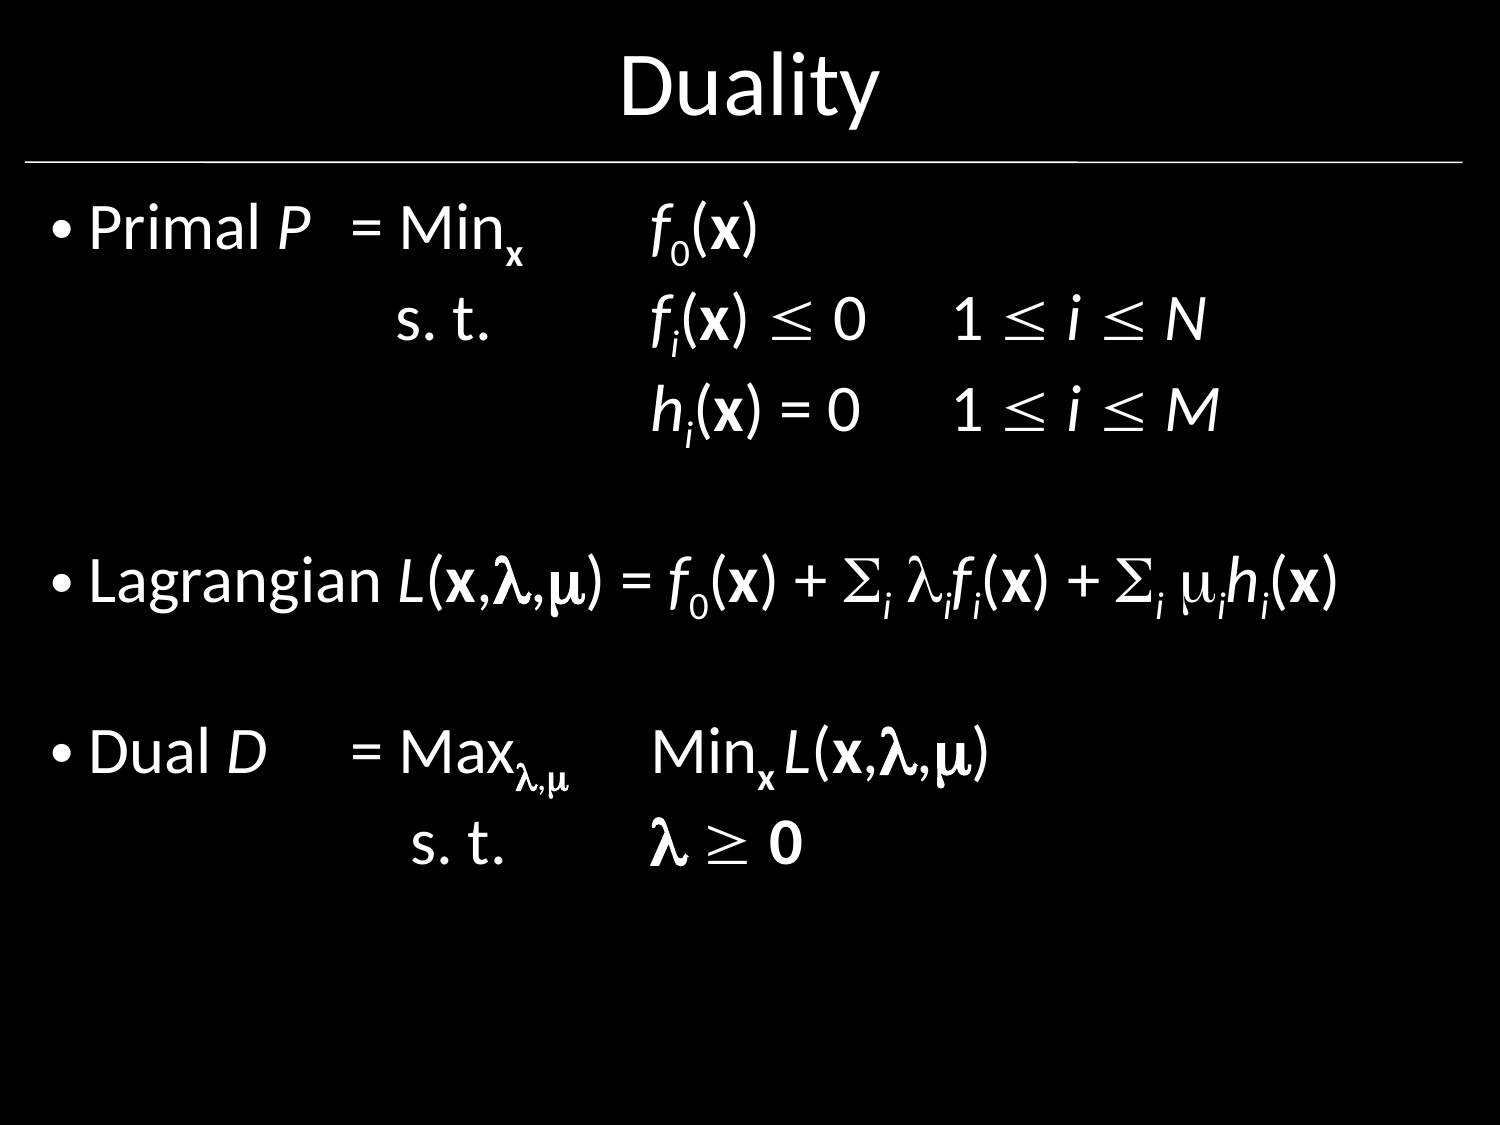

# Duality

 Primal P	= Minx 	f0(x)
		   s. t.		fi(x) ≤ 0	1 ≤ i ≤ N
				hi(x) = 0	1 ≤ i ≤ M

 Lagrangian L(x,λ,μ) = f0(x) + Σi λifi(x) + Σi μihi(x)

 Dual D	= Maxλ,μ 	Minx L(x,λ,μ)
		    s. t.	λ ≥ 0